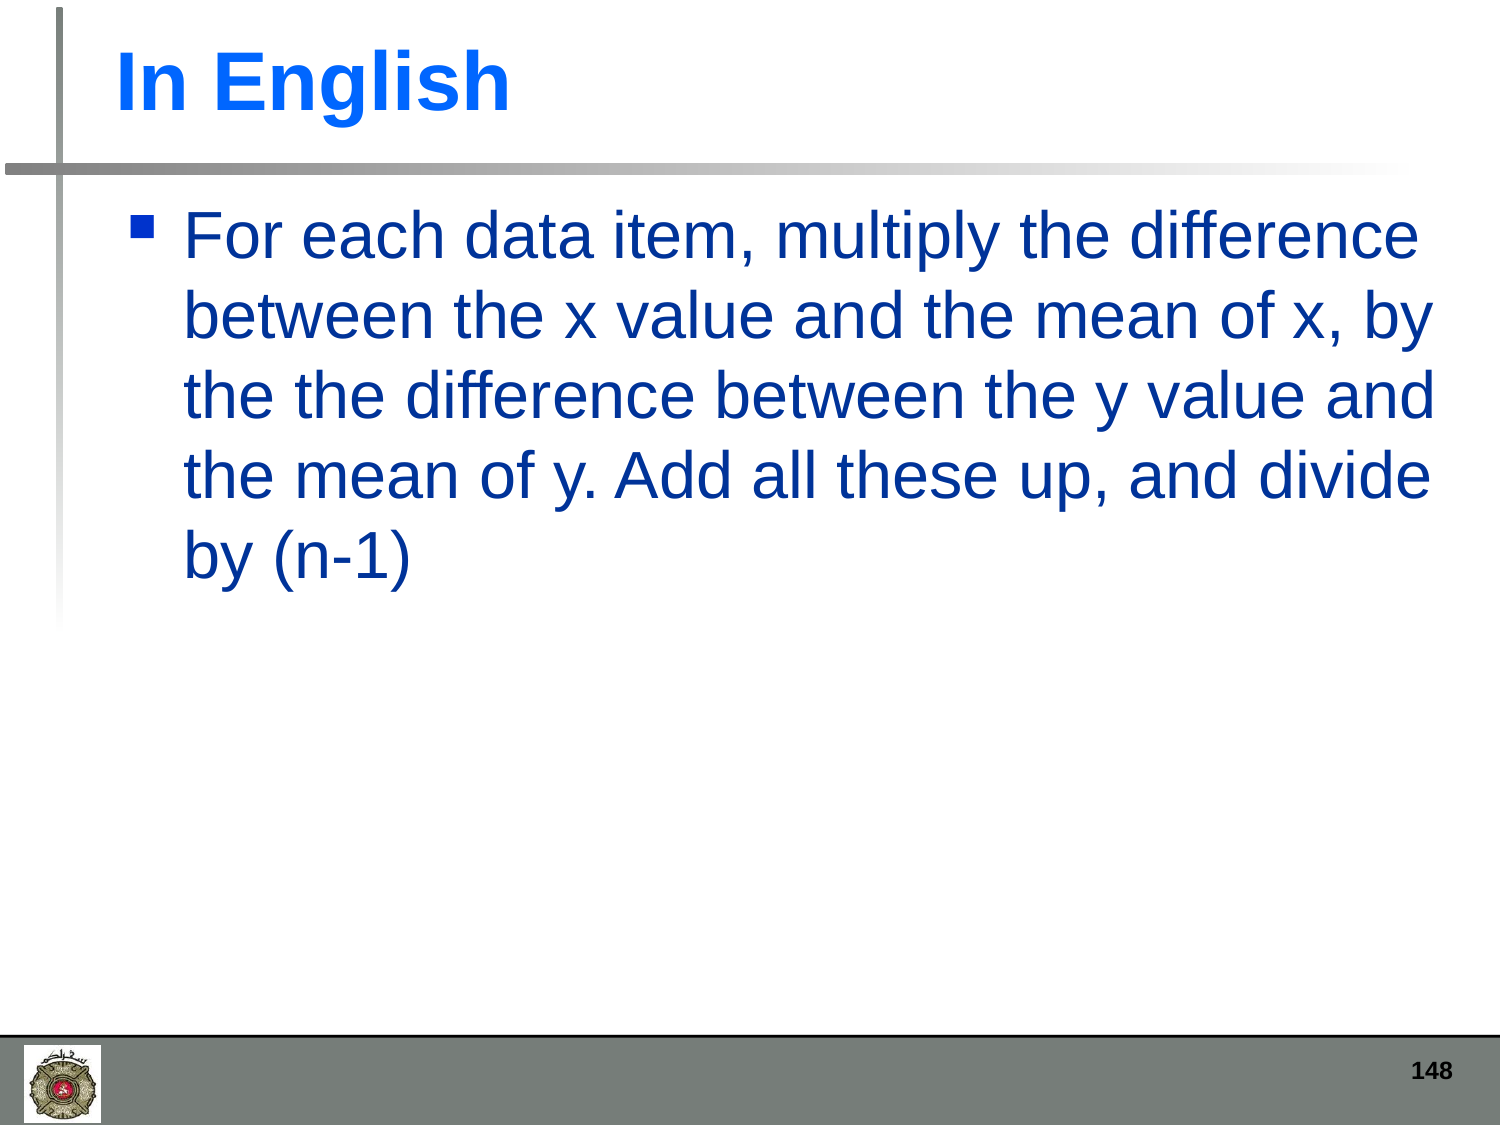

# In English
For each data item, multiply the difference between the x value and the mean of x, by the the difference between the y value and the mean of y. Add all these up, and divide by (n-1)